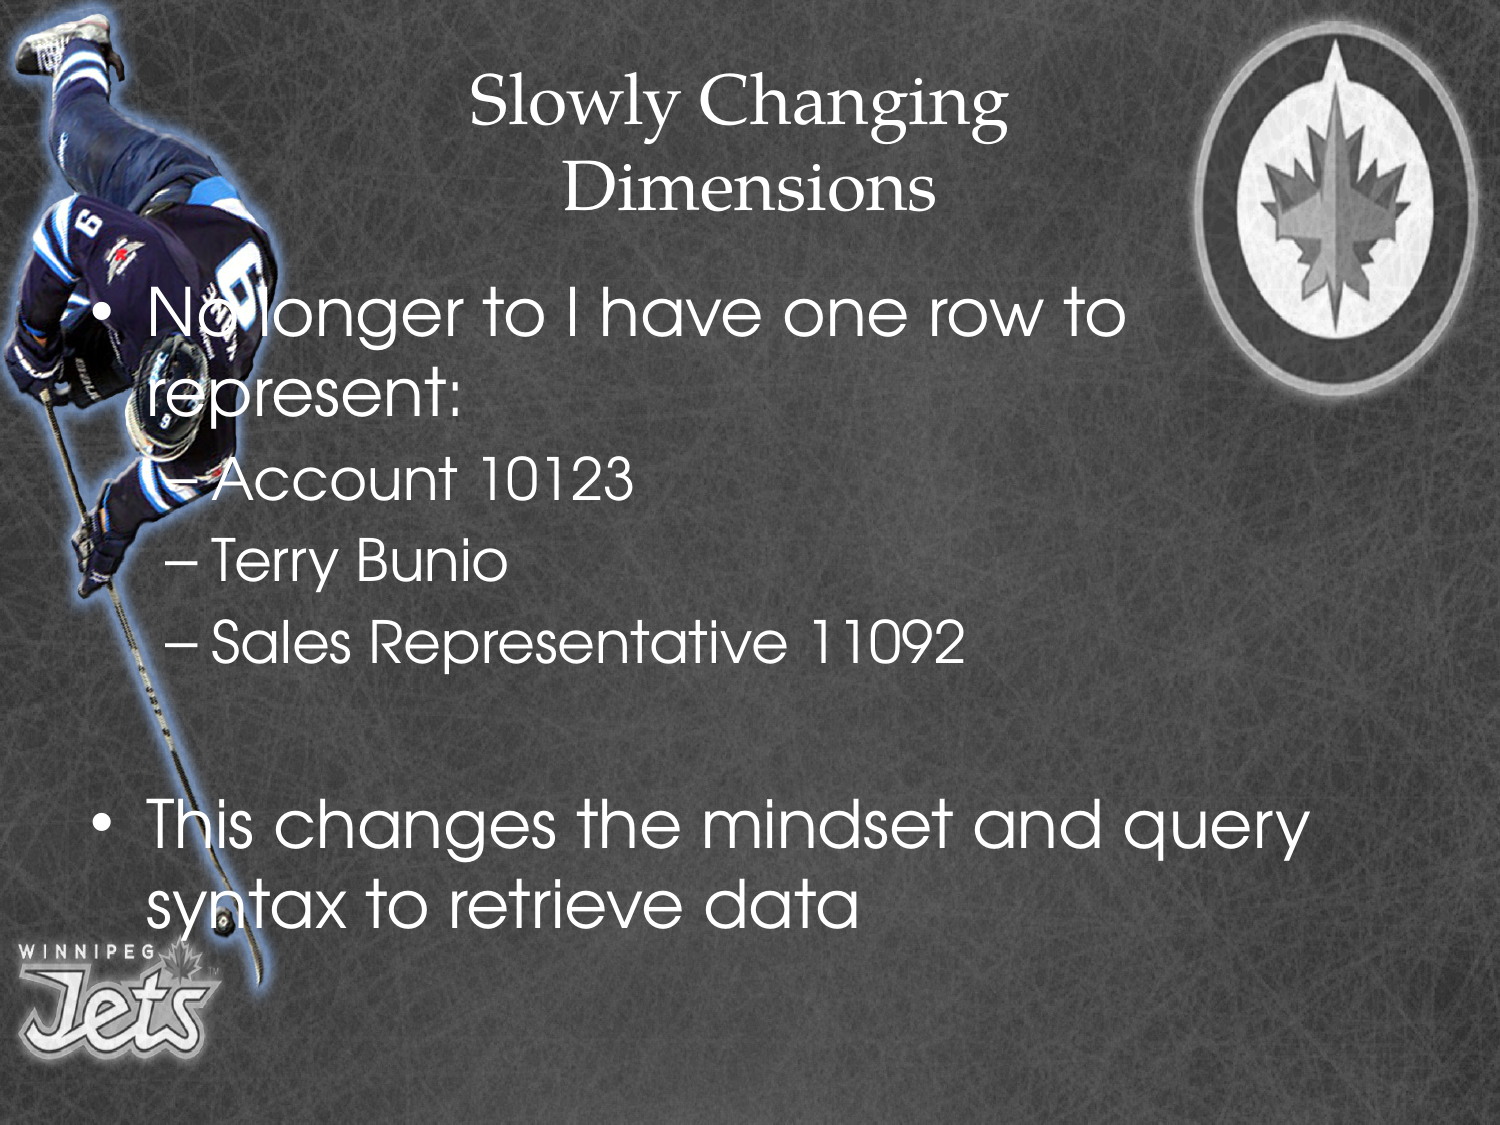

# Slowly Changing Dimensions
No longer to I have one row to represent:
Account 10123
Terry Bunio
Sales Representative 11092

This changes the mindset and query syntax to retrieve data